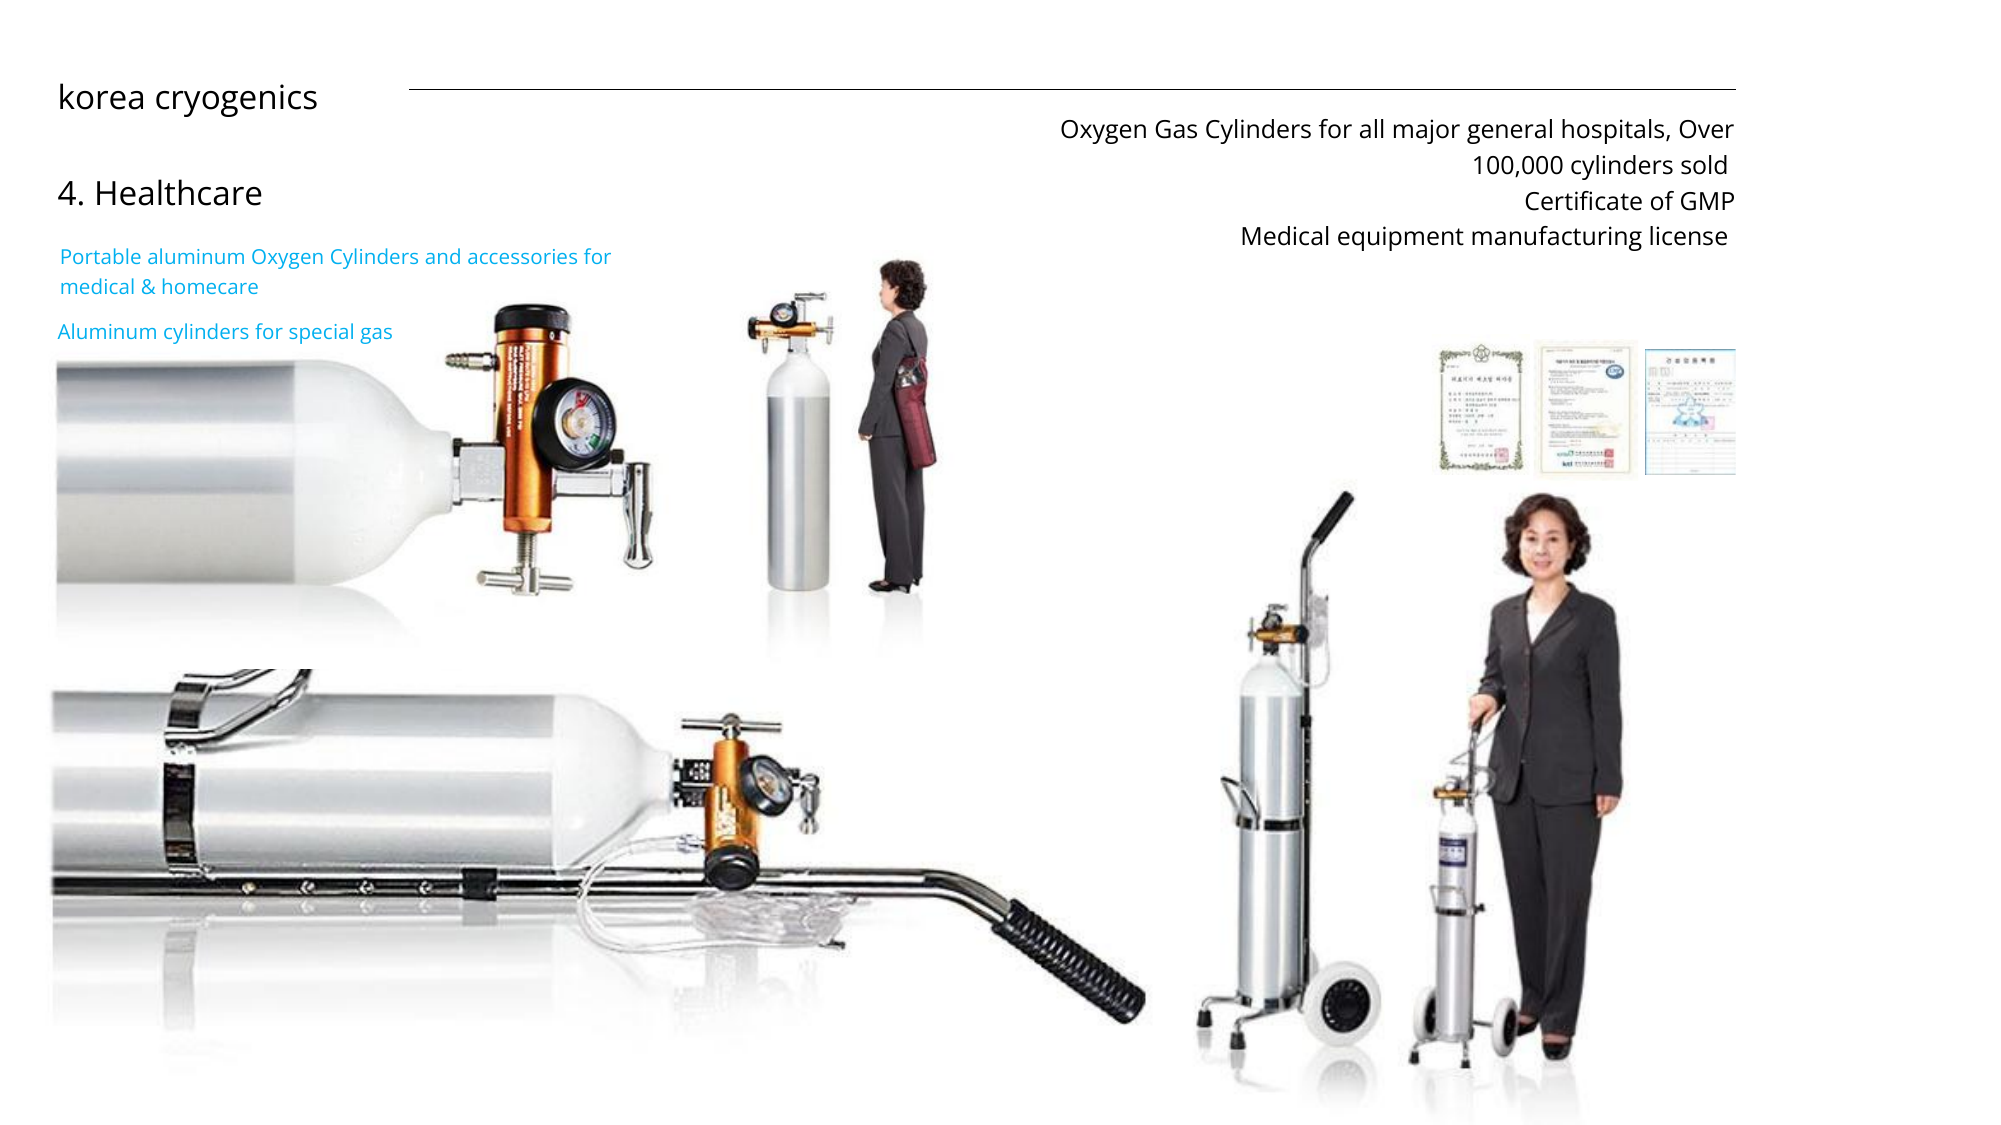

korea cryogenics

4. Healthcare

Oxygen Gas Cylinders for all major general hospitals, Over 100,000 cylinders sold
Certificate of GMP
Medical equipment manufacturing license

Portable aluminum Oxygen Cylinders and accessories for medical & homecare

Aluminum cylinders for special gas